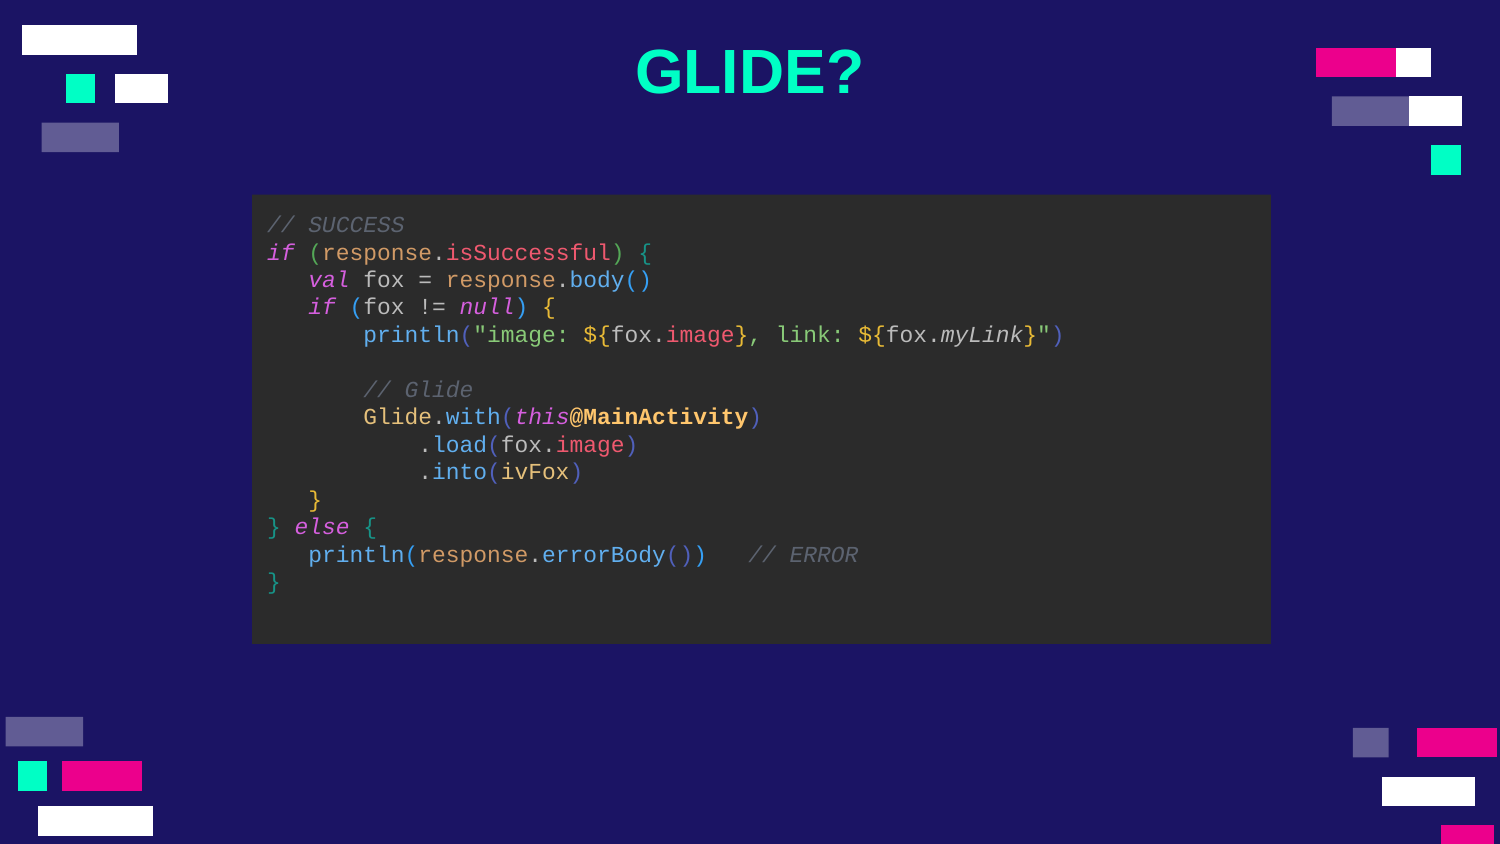

# GLIDE?

// SUCCESS
if (response.isSuccessful) {
   val fox = response.body()
   if (fox != null) {
       println("image: ${fox.image}, link: ${fox.myLink}")

       // Glide
       Glide.with(this@MainActivity)
           .load(fox.image)
           .into(ivFox)
   }
} else {
   println(response.errorBody())   // ERROR
}